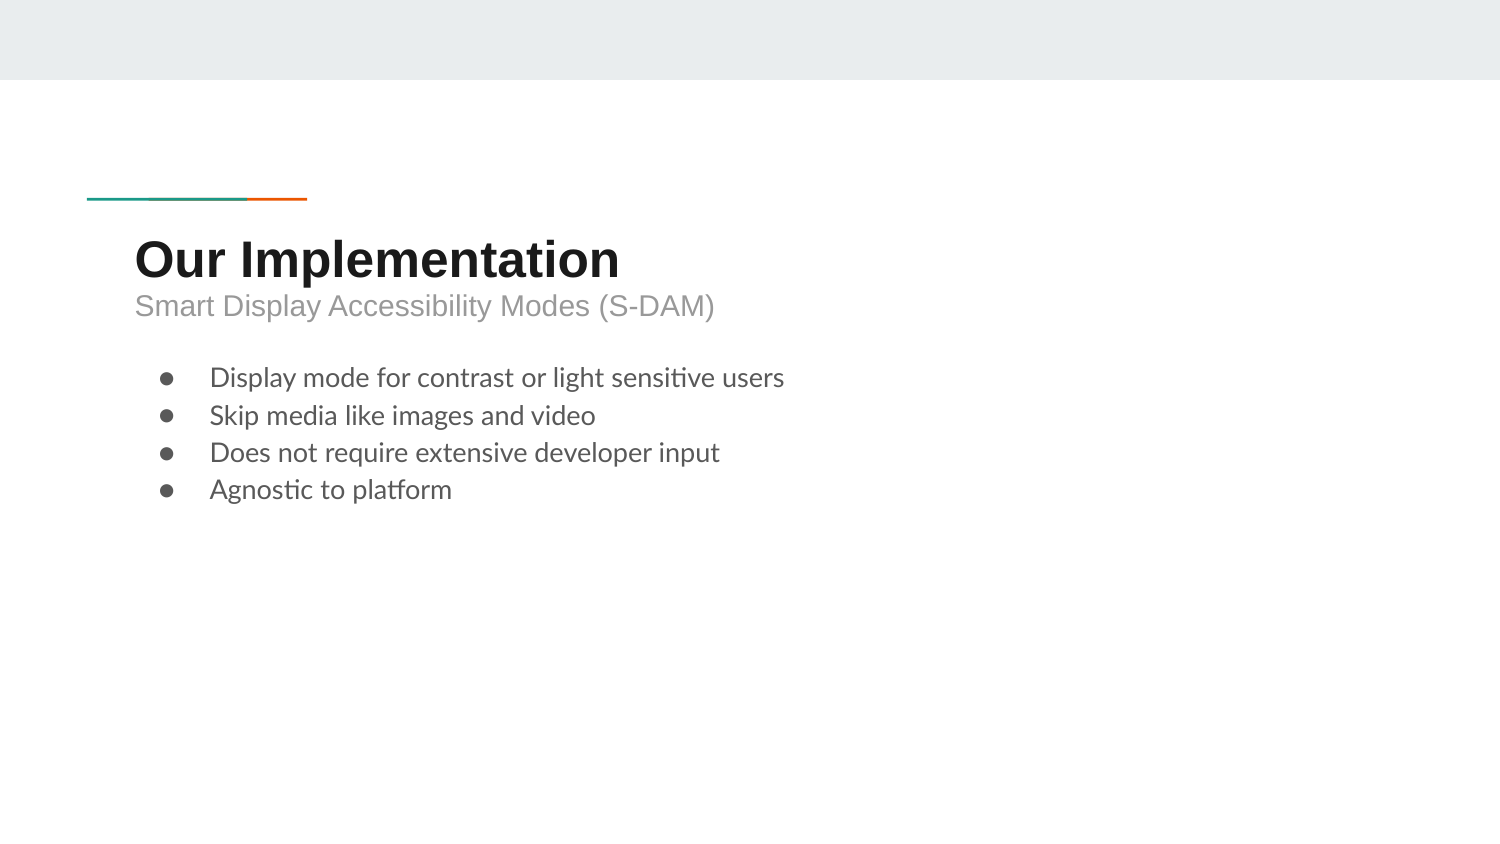

# Our Implementation
Smart Display Accessibility Modes (S-DAM)
Display mode for contrast or light sensitive users
Skip media like images and video
Does not require extensive developer input
Agnostic to platform